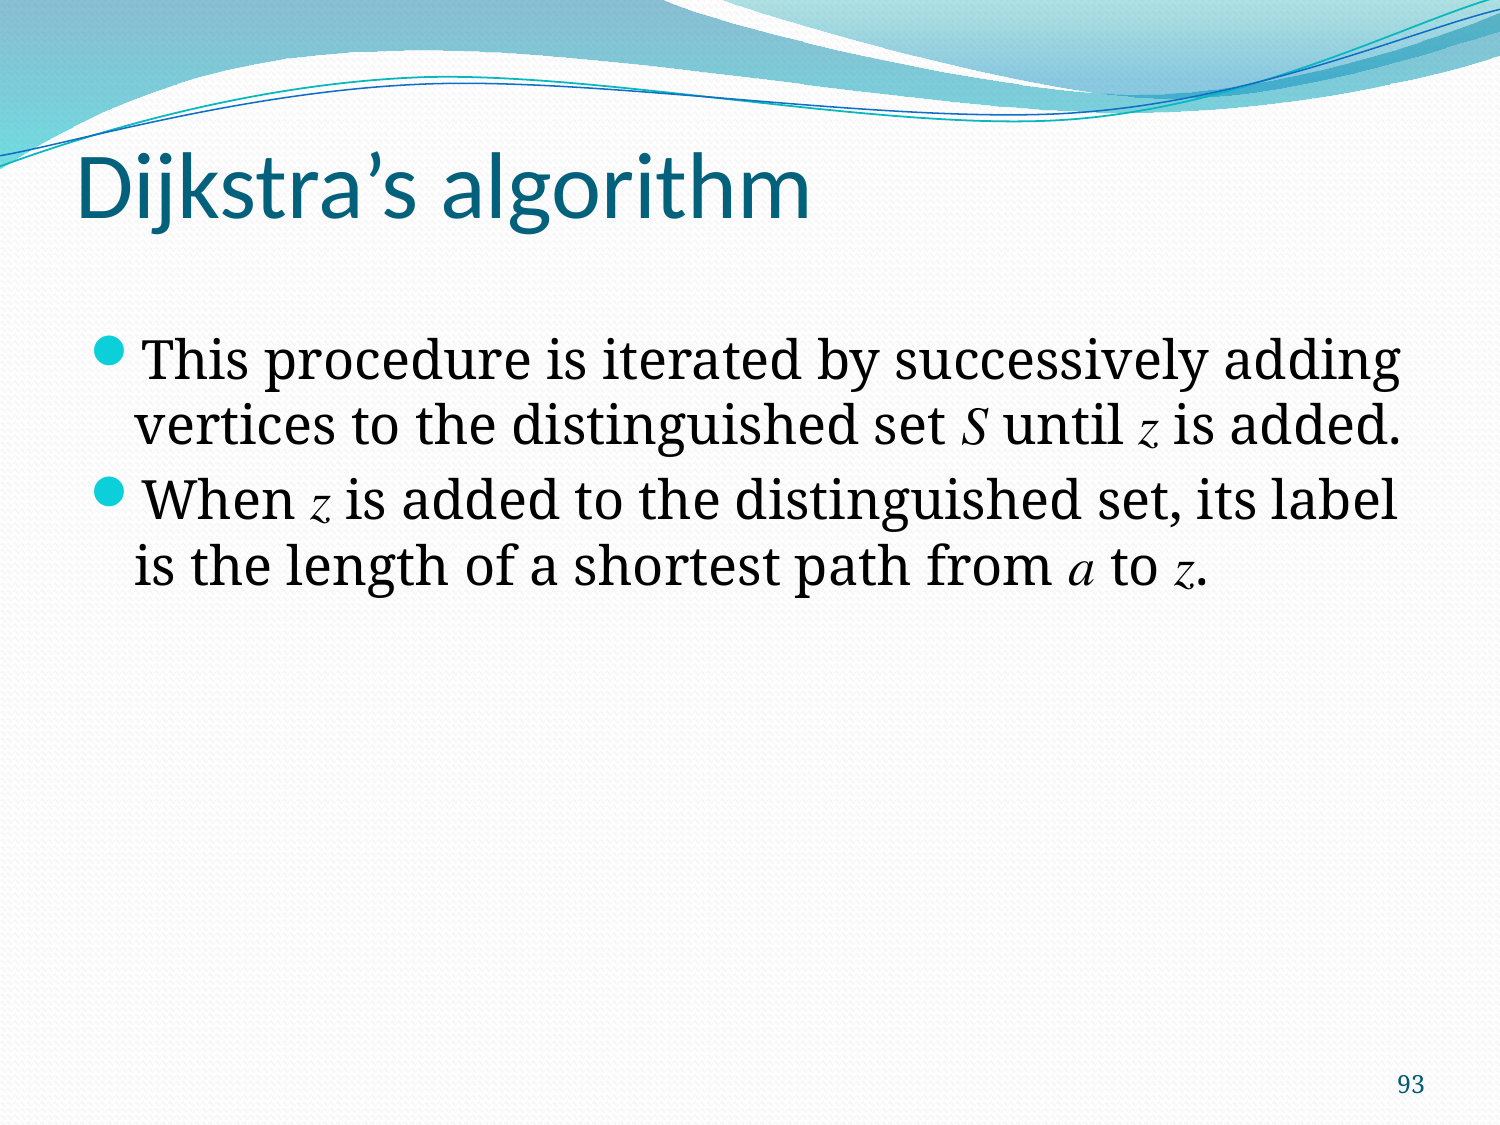

# Dijkstra’s algorithm
This procedure is iterated by successively adding vertices to the distinguished set S until z is added.
When z is added to the distinguished set, its label is the length of a shortest path from a to z.
93